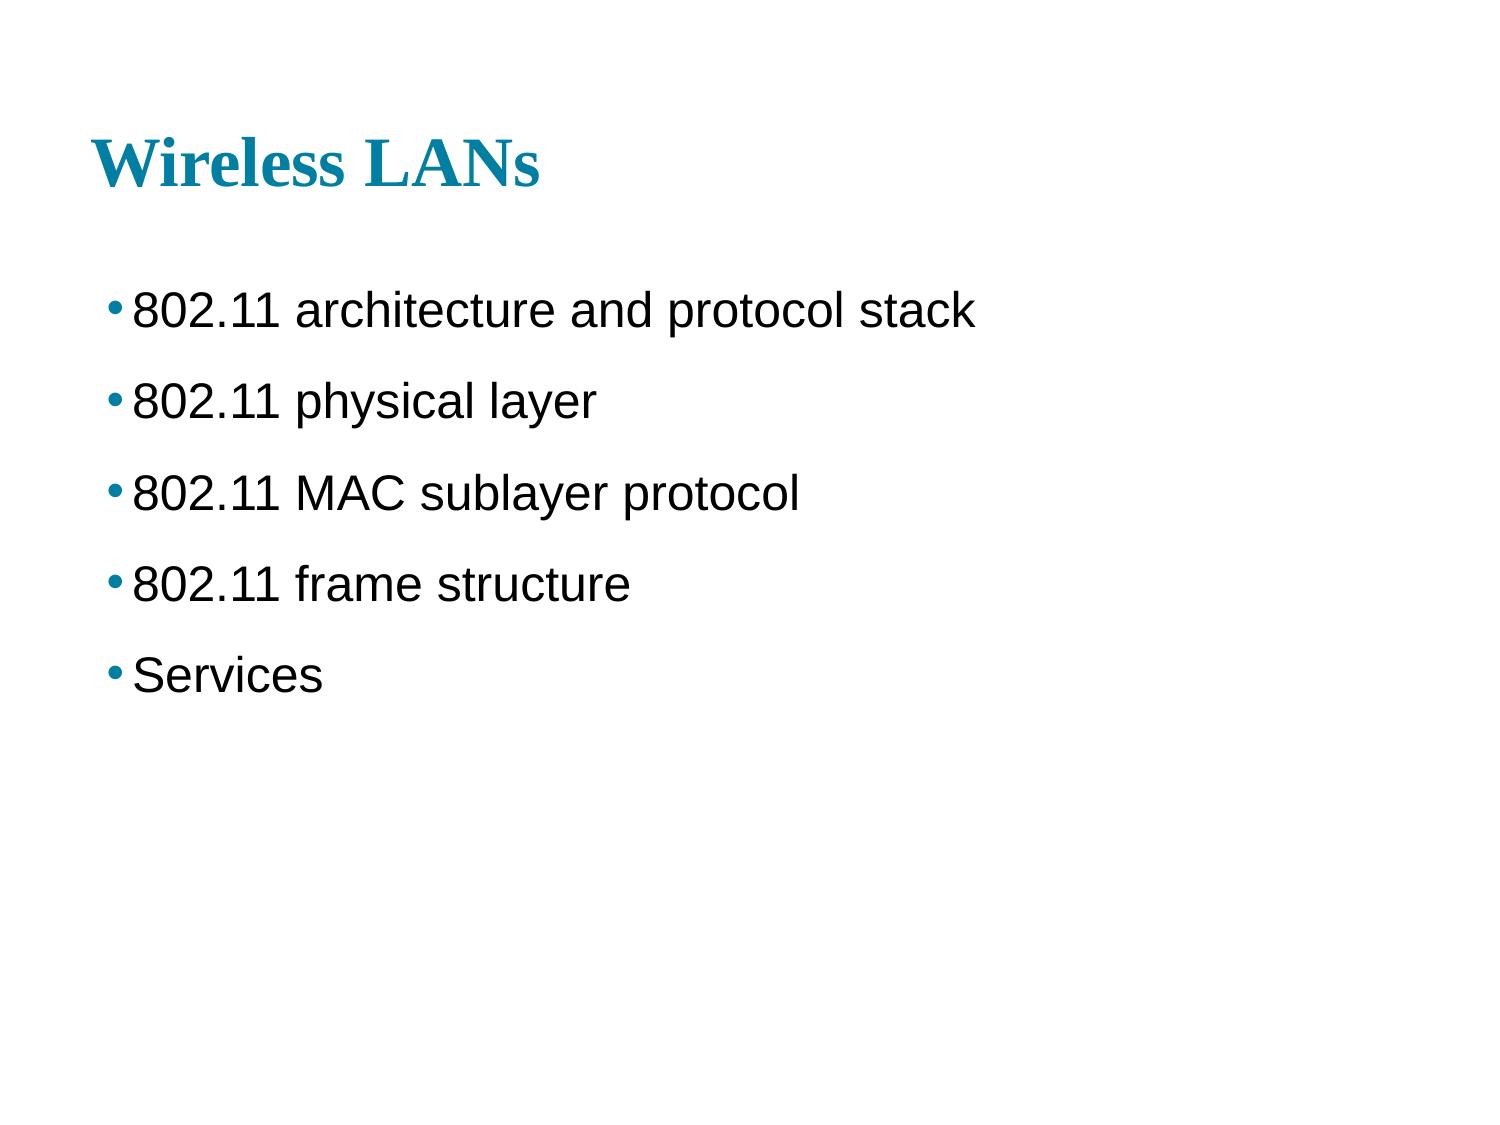

# Wireless LANs
802.11 architecture and protocol stack
802.11 physical layer
802.11 MAC sublayer protocol
802.11 frame structure
Services